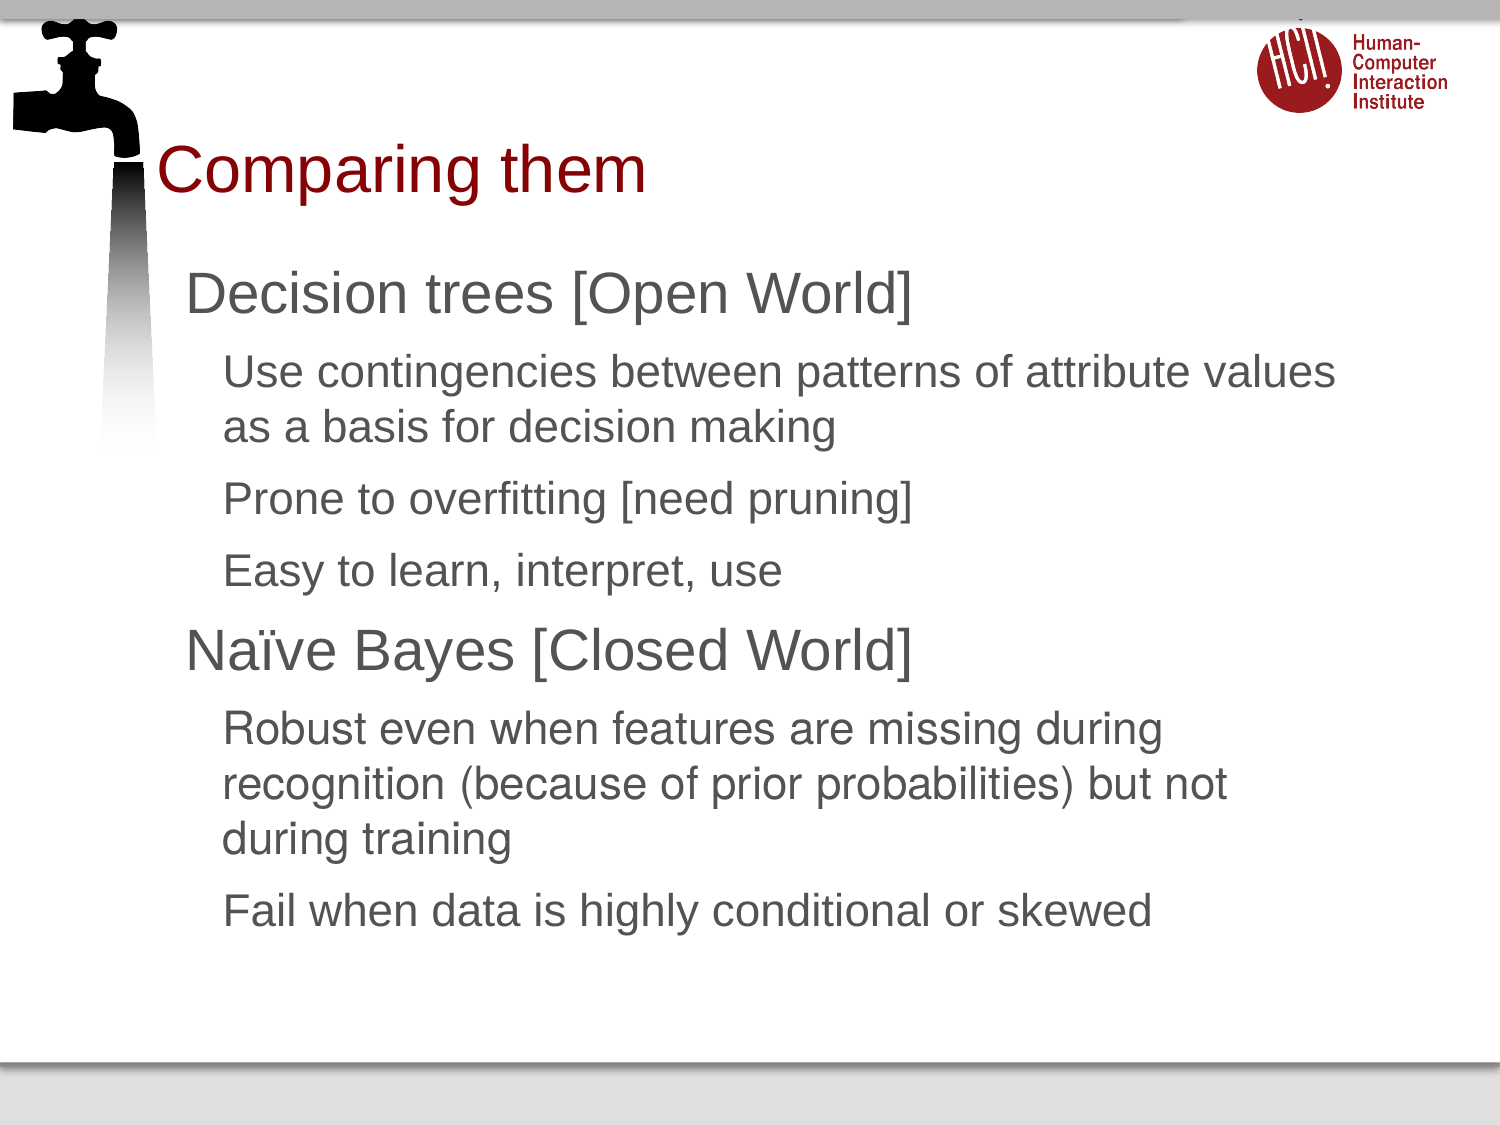

# Comparing them
Decision trees [Open World]
Use contingencies between patterns of attribute values as a basis for decision making
Prone to overfitting [need pruning]
Easy to learn, interpret, use
Naïve Bayes [Closed World]
Robust even when features are missing during recognition (because of prior probabilities) but not during training
Fail when data is highly conditional or skewed